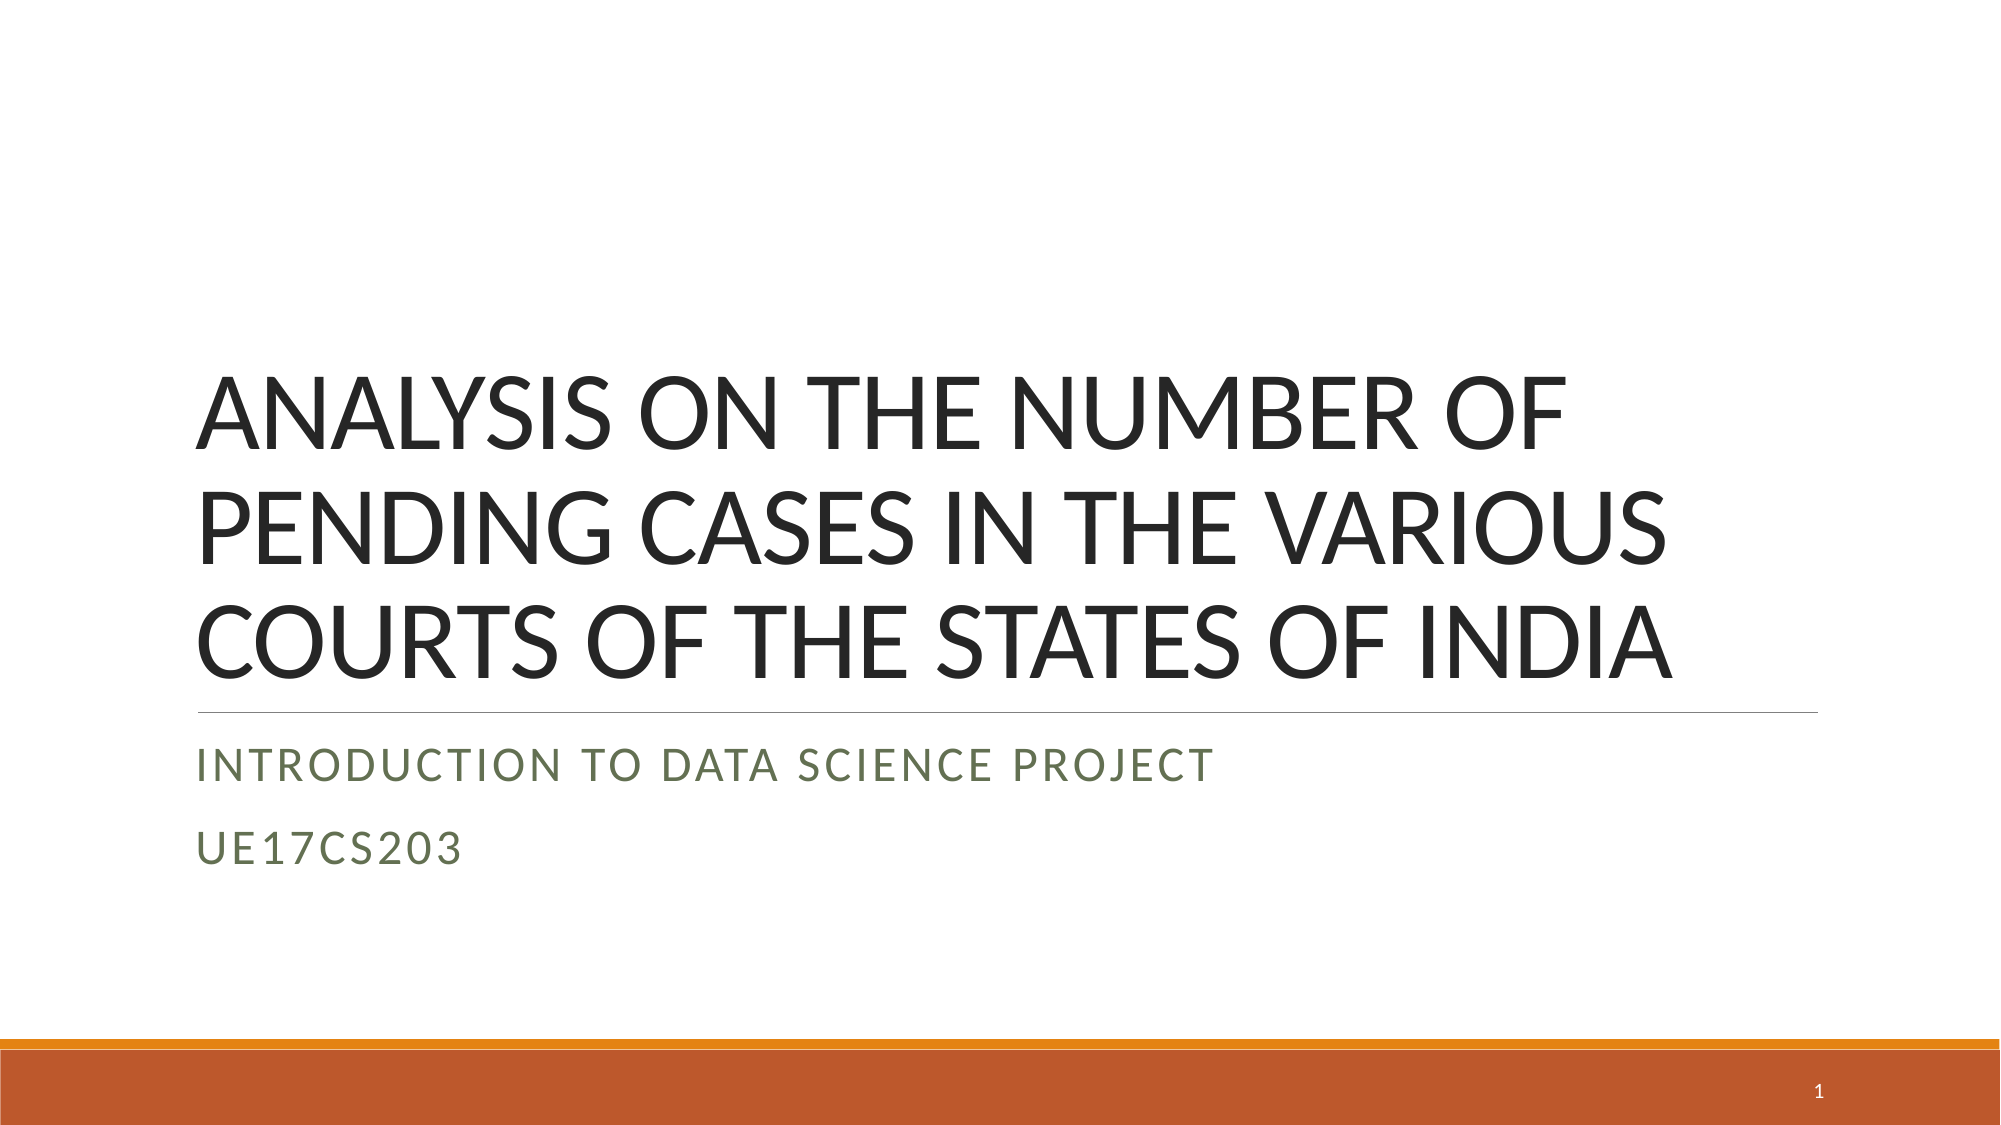

# ANALYSIS ON THE NUMBER OF PENDING CASES IN THE VARIOUS COURTS OF THE STATES OF INDIA
INTRODUCTION TO DATA SCIENCE PROJECT
UE17CS203

1